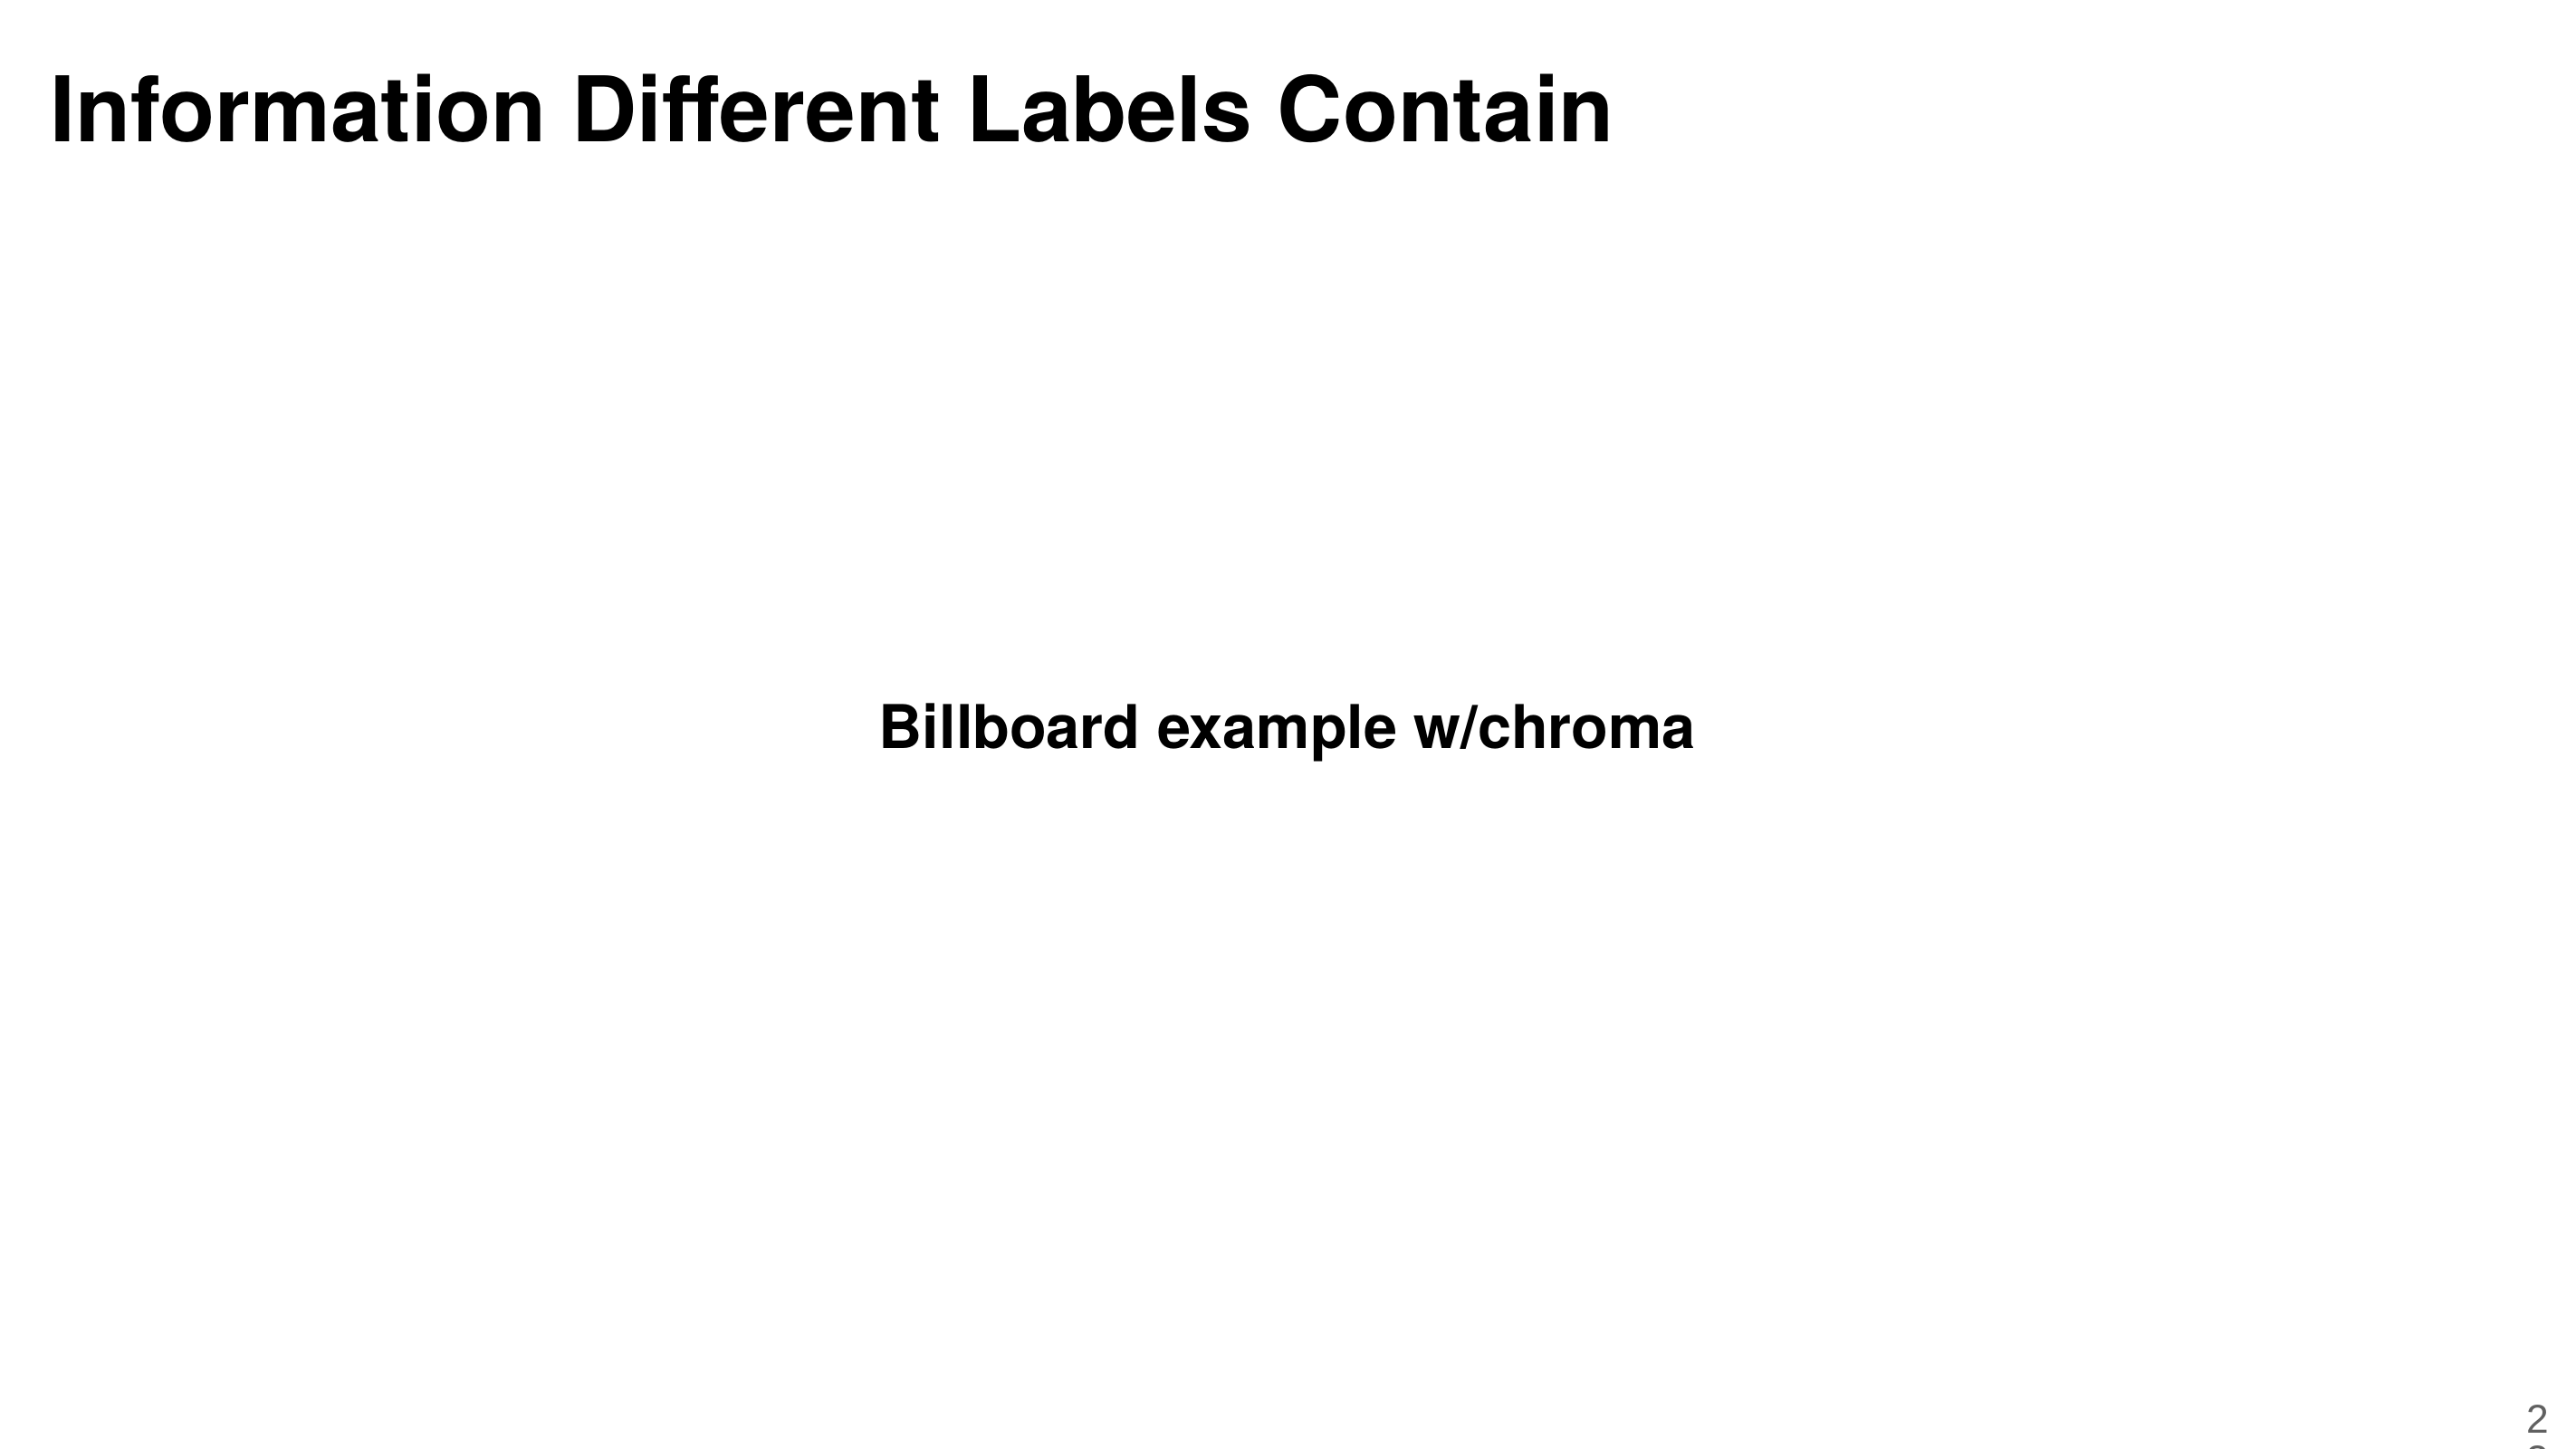

# Information Different Labels Contain
Billboard example w/chroma
23